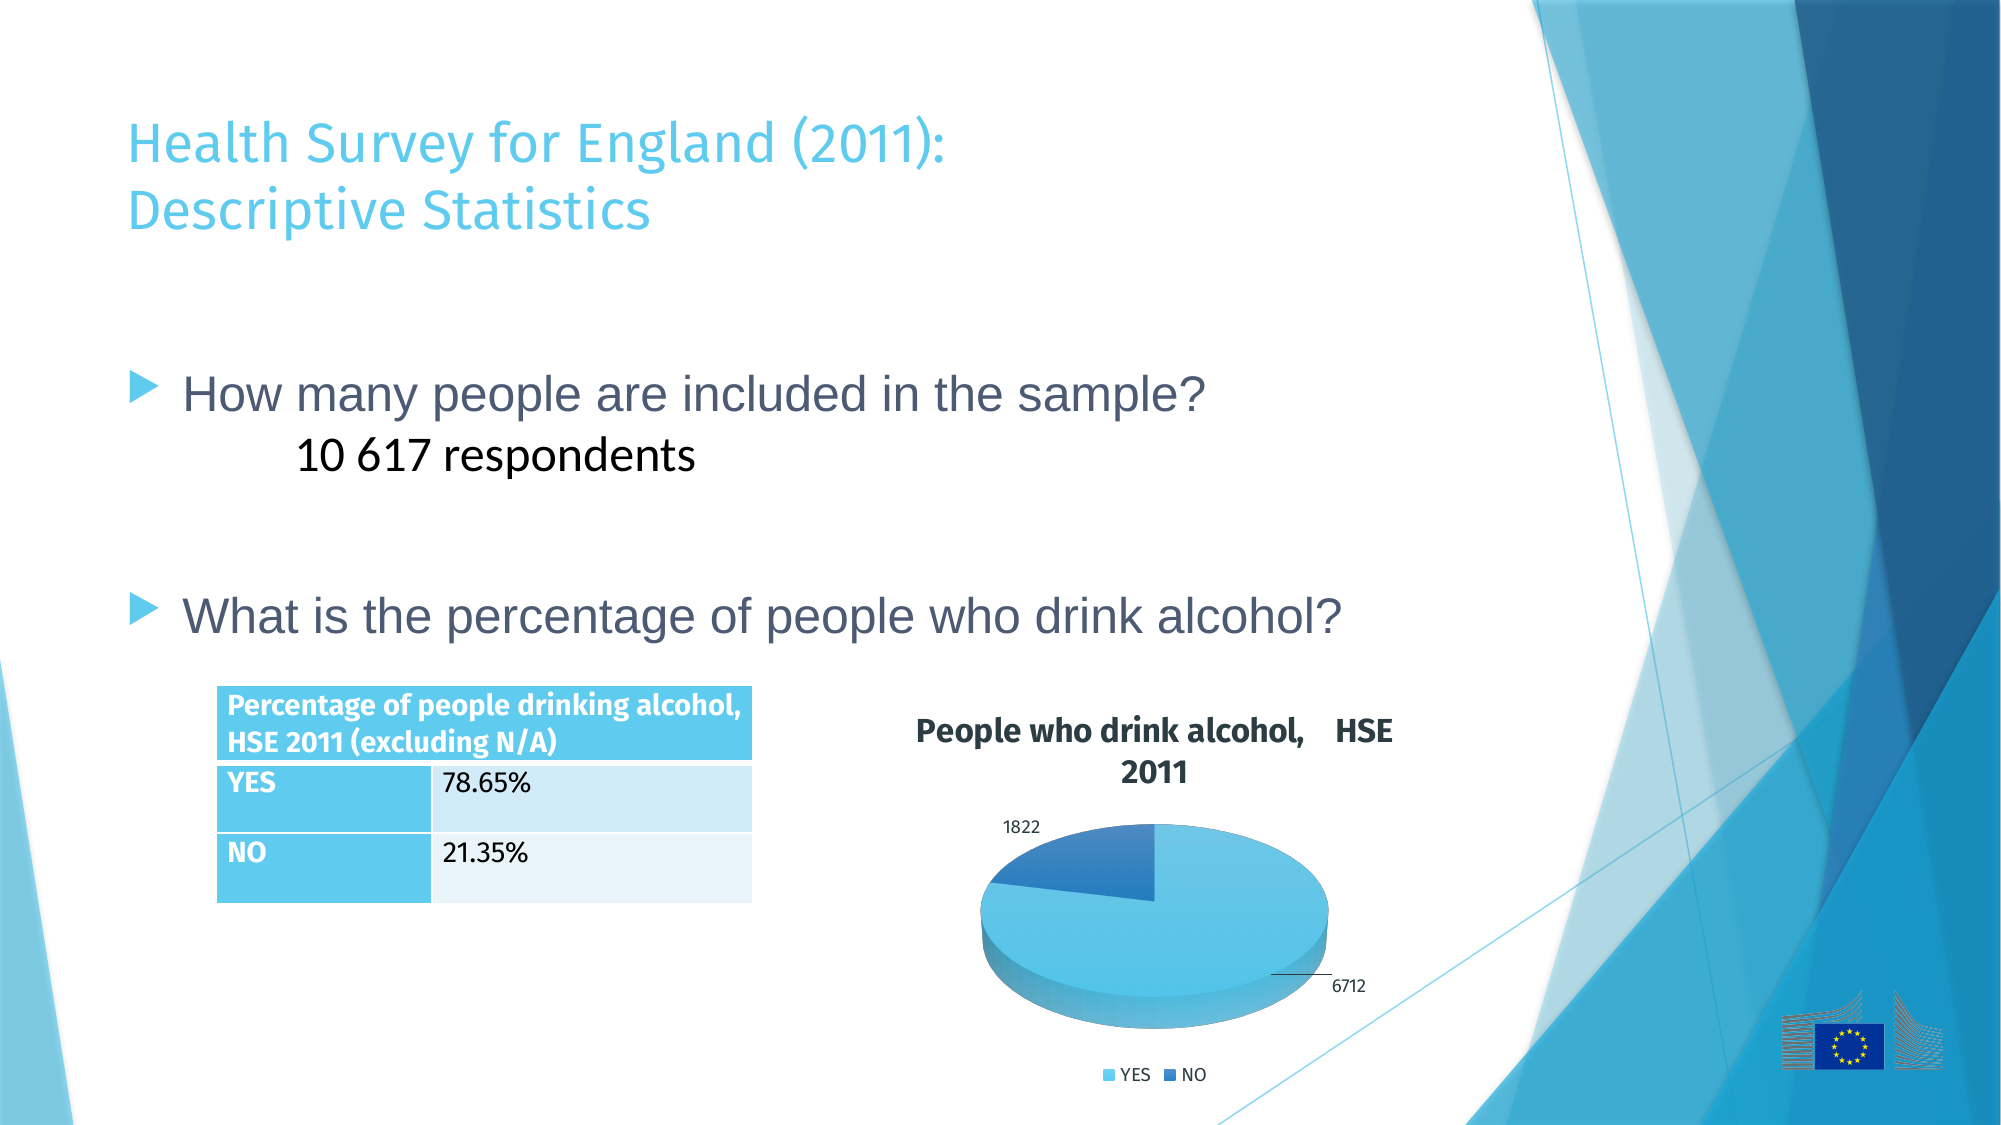

# Health Survey for England (2011): Descriptive Statistics
How many people are included in the sample?                              10 617 respondents

What is the percentage of people who drink alcohol?
| Percentage of people drinking alcohol, HSE 2011 (excluding N/A) |  |
| --- | --- |
| YES | 78.65% |
| NO | 21.35% |

[unsupported chart]